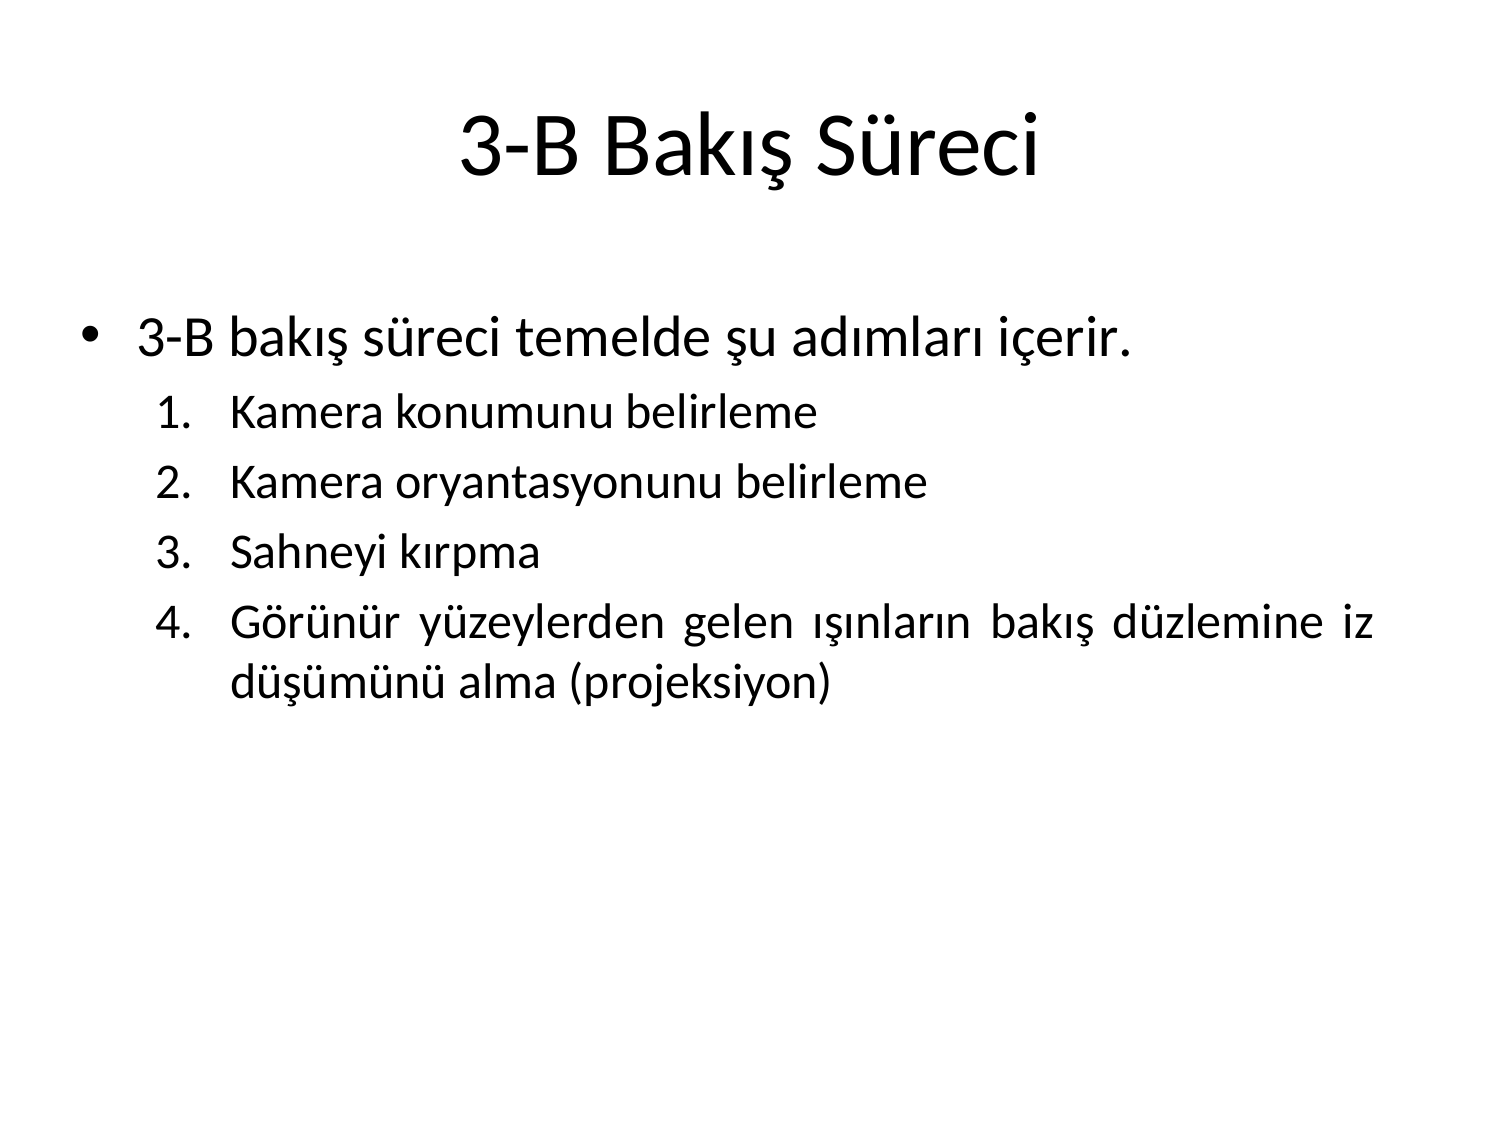

# 3-B Bakış Süreci
3-B bakış süreci temelde şu adımları içerir.
Kamera konumunu belirleme
Kamera oryantasyonunu belirleme
Sahneyi kırpma
Görünür yüzeylerden gelen ışınların bakış düzlemine iz düşümünü alma (projeksiyon)